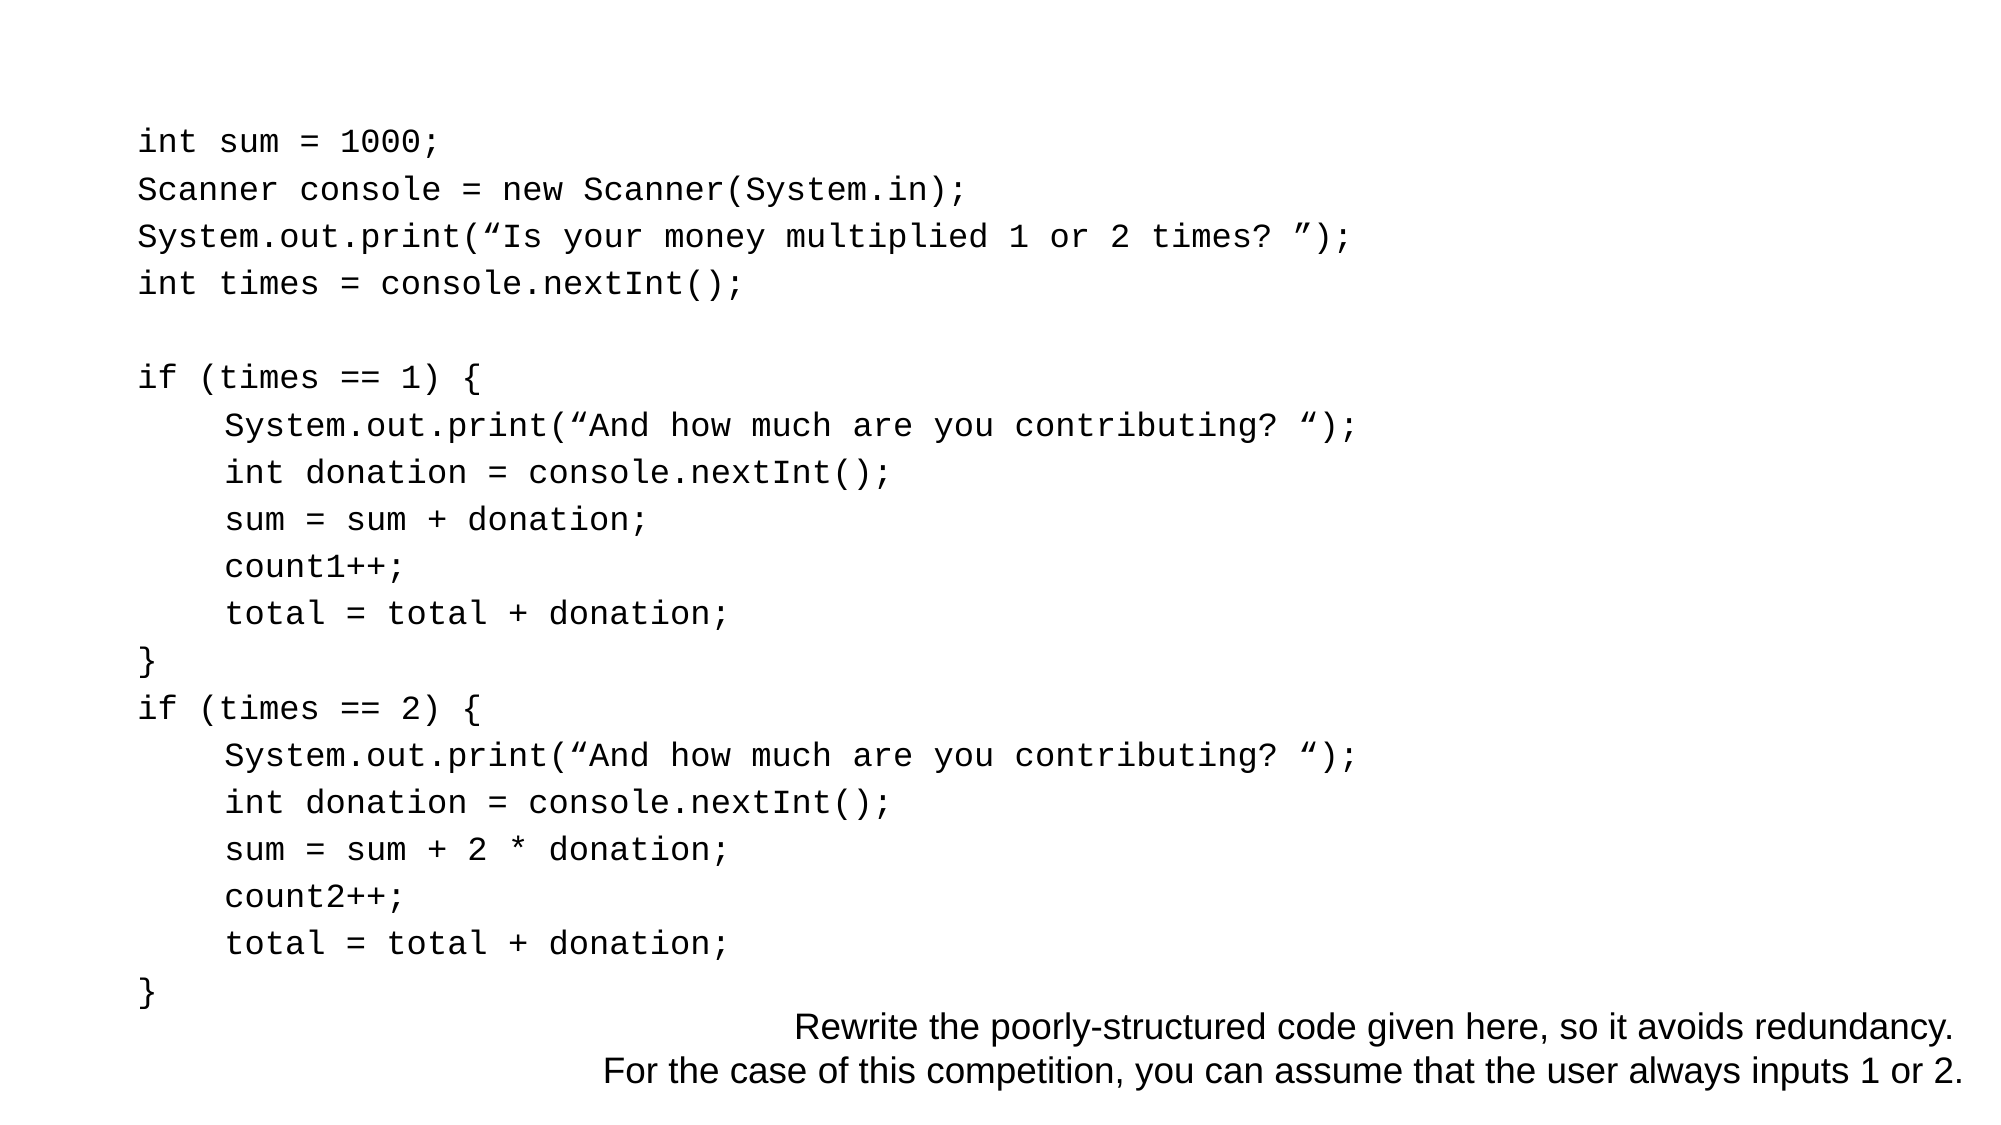

int sum = 1000;
Scanner console = new Scanner(System.in);
System.out.print(“Is your money multiplied 1 or 2 times? ”);
int times = console.nextInt();

if (times == 1) {
	System.out.print(“And how much are you contributing? “);
	int donation = console.nextInt();
	sum = sum + donation;
	count1++;
	total = total + donation;
}
if (times == 2) {
	System.out.print(“And how much are you contributing? “);
	int donation = console.nextInt();
	sum = sum + 2 * donation;
	count2++;
	total = total + donation;
}
Rewrite the poorly-structured code given here, so it avoids redundancy.
For the case of this competition, you can assume that the user always inputs 1 or 2.